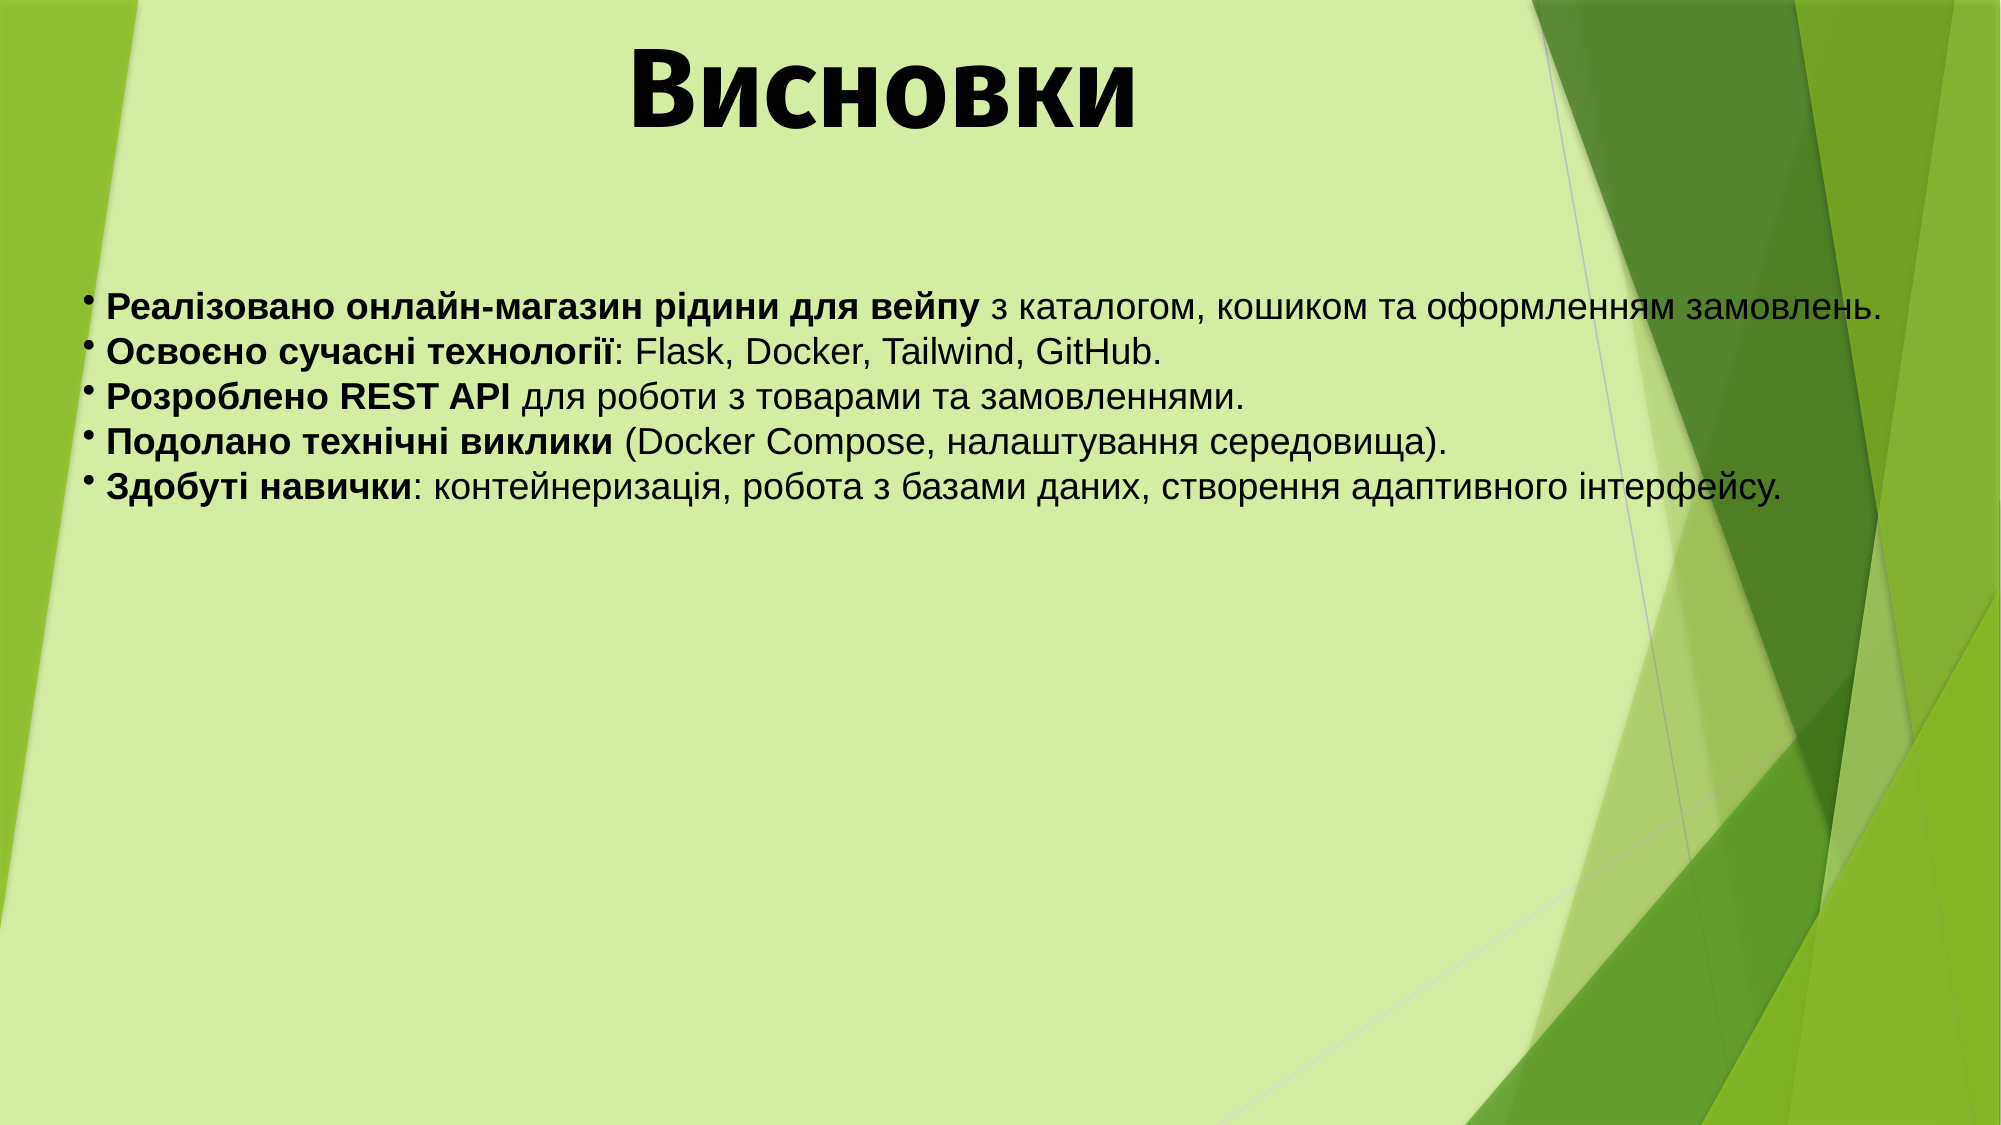

# Висновки
 Реалізовано онлайн-магазин рідини для вейпу з каталогом, кошиком та оформленням замовлень.
 Освоєно сучасні технології: Flask, Docker, Tailwind, GitHub.
 Розроблено REST API для роботи з товарами та замовленнями.
 Подолано технічні виклики (Docker Compose, налаштування середовища).
 Здобуті навички: контейнеризація, робота з базами даних, створення адаптивного інтерфейсу.